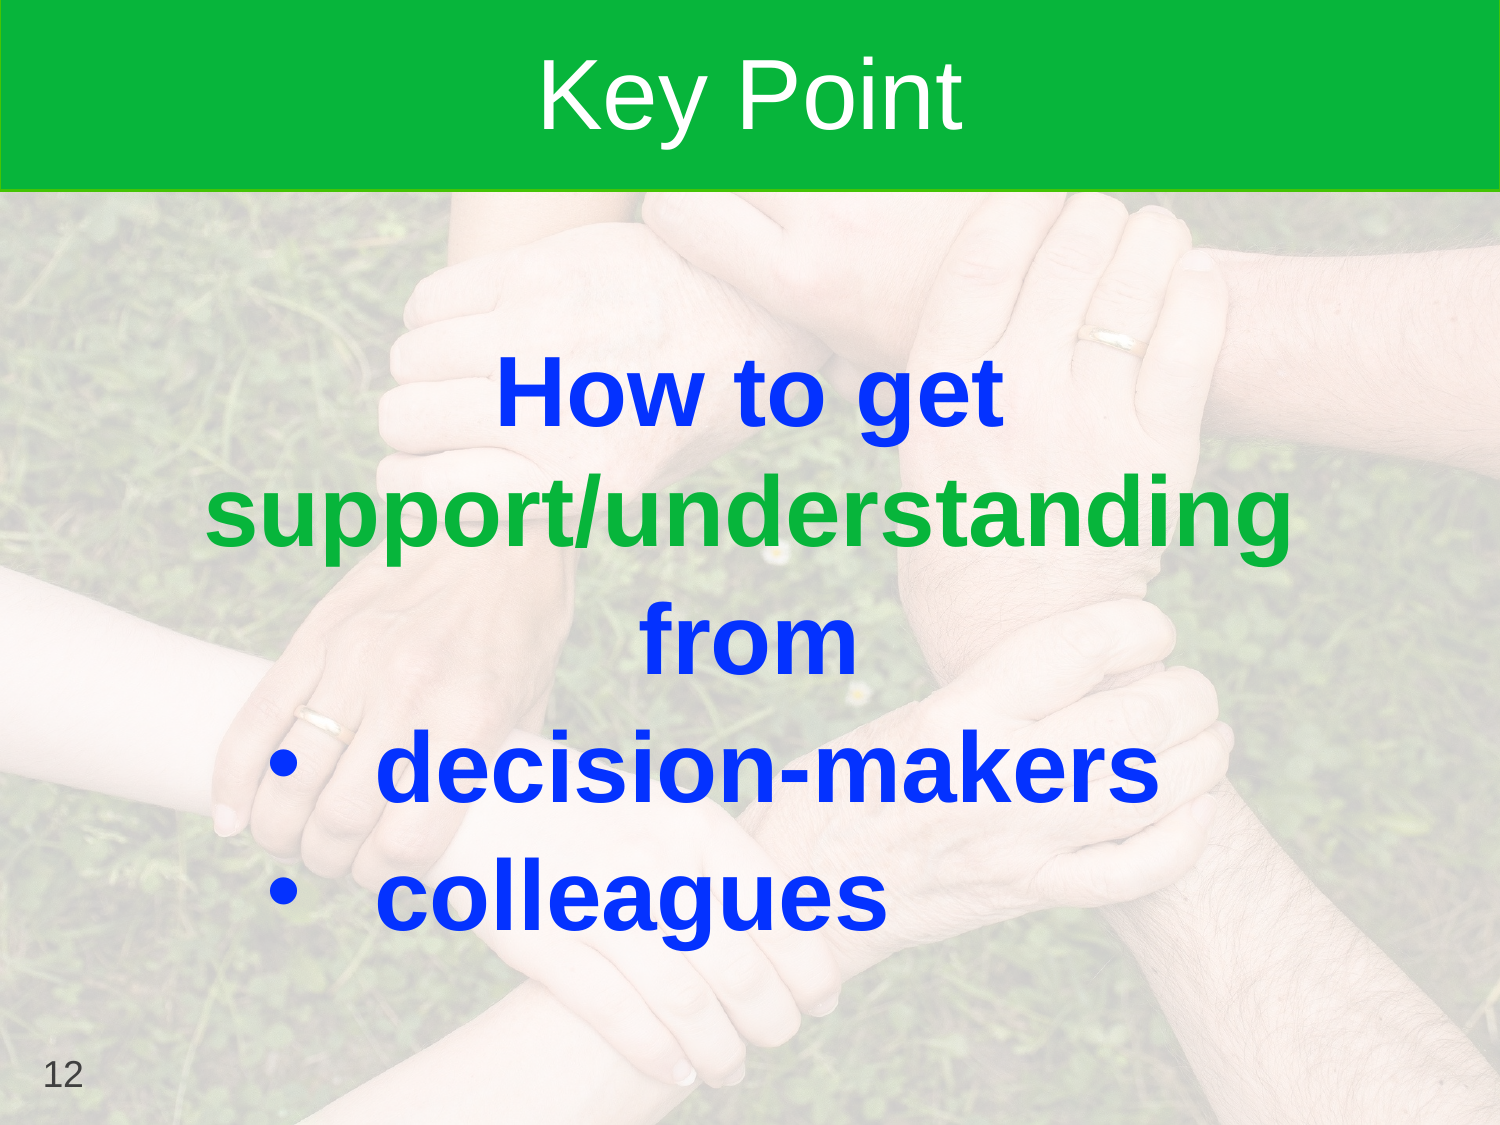

# Key Point
How to get
support/understanding
from
decision-makers
colleagues
12